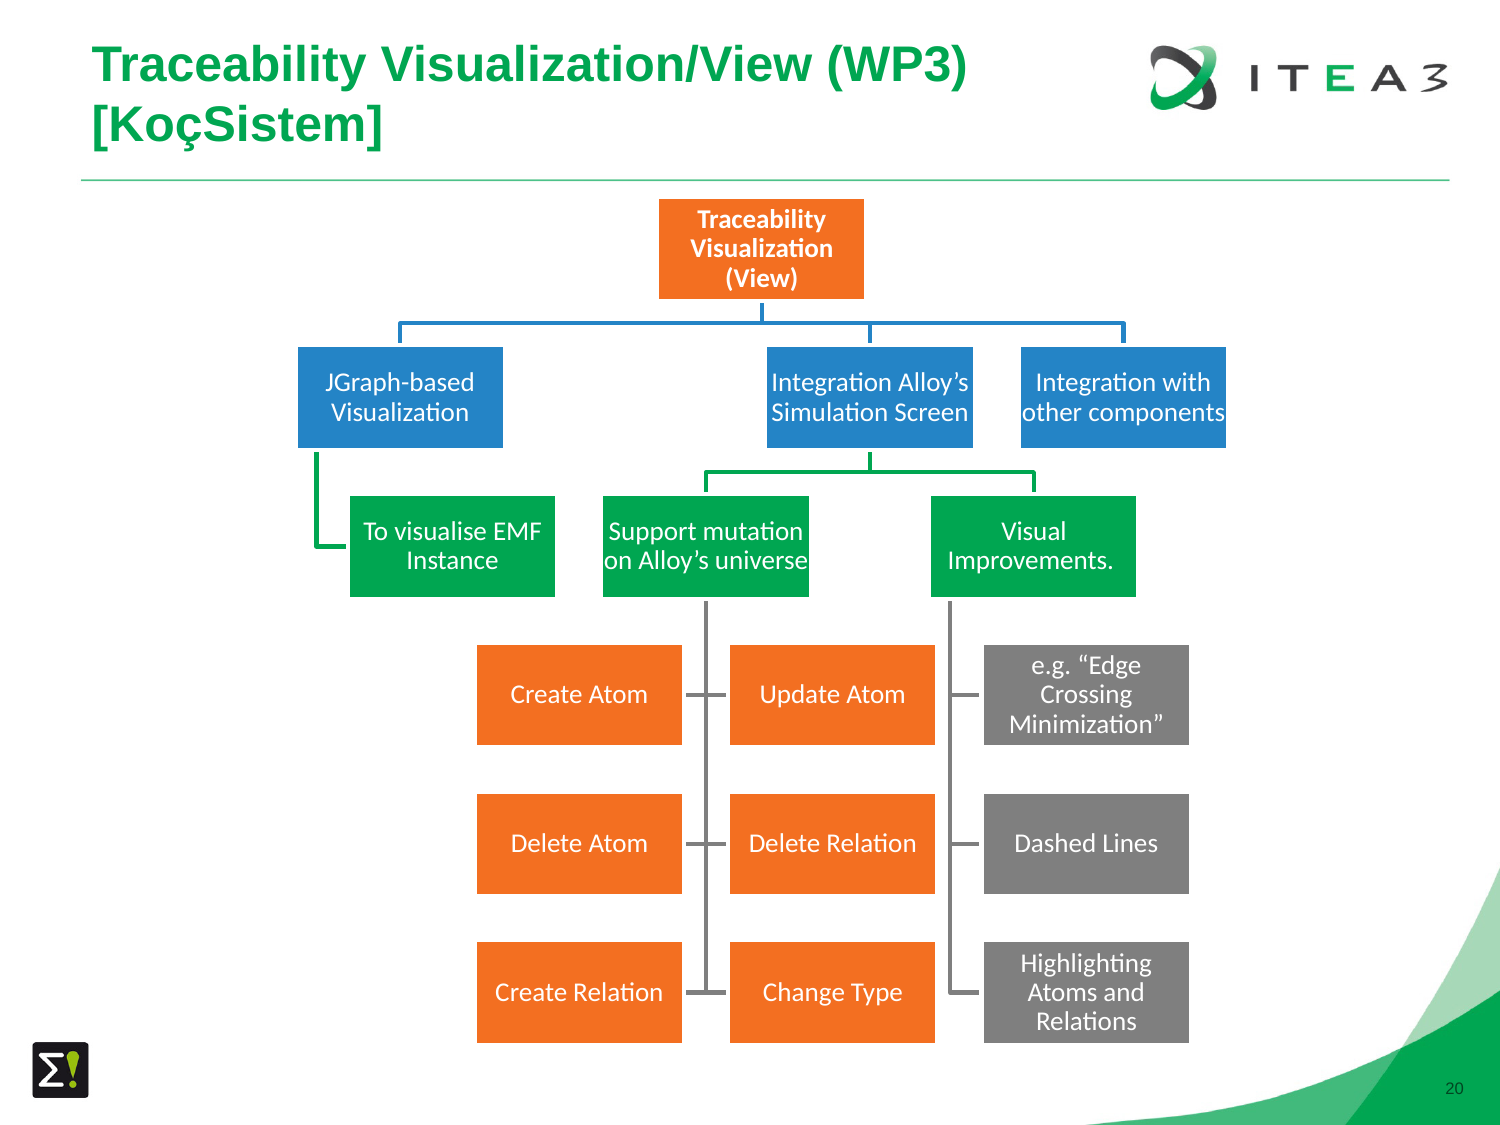

# Traceability Visualization/View (WP3) [KoçSistem]
Traceability Visualization (View)
JGraph-based Visualization
To visualise EMF Instance
Integration Alloy’s Simulation Screen
Support mutation on Alloy’s universe
Create Atom
Update Atom
Delete Atom
Delete Relation
Create Relation
Change Type
Visual Improvements.
e.g. “Edge Crossing Minimization”
Dashed Lines
Highlighting Atoms and Relations
Integration with other components